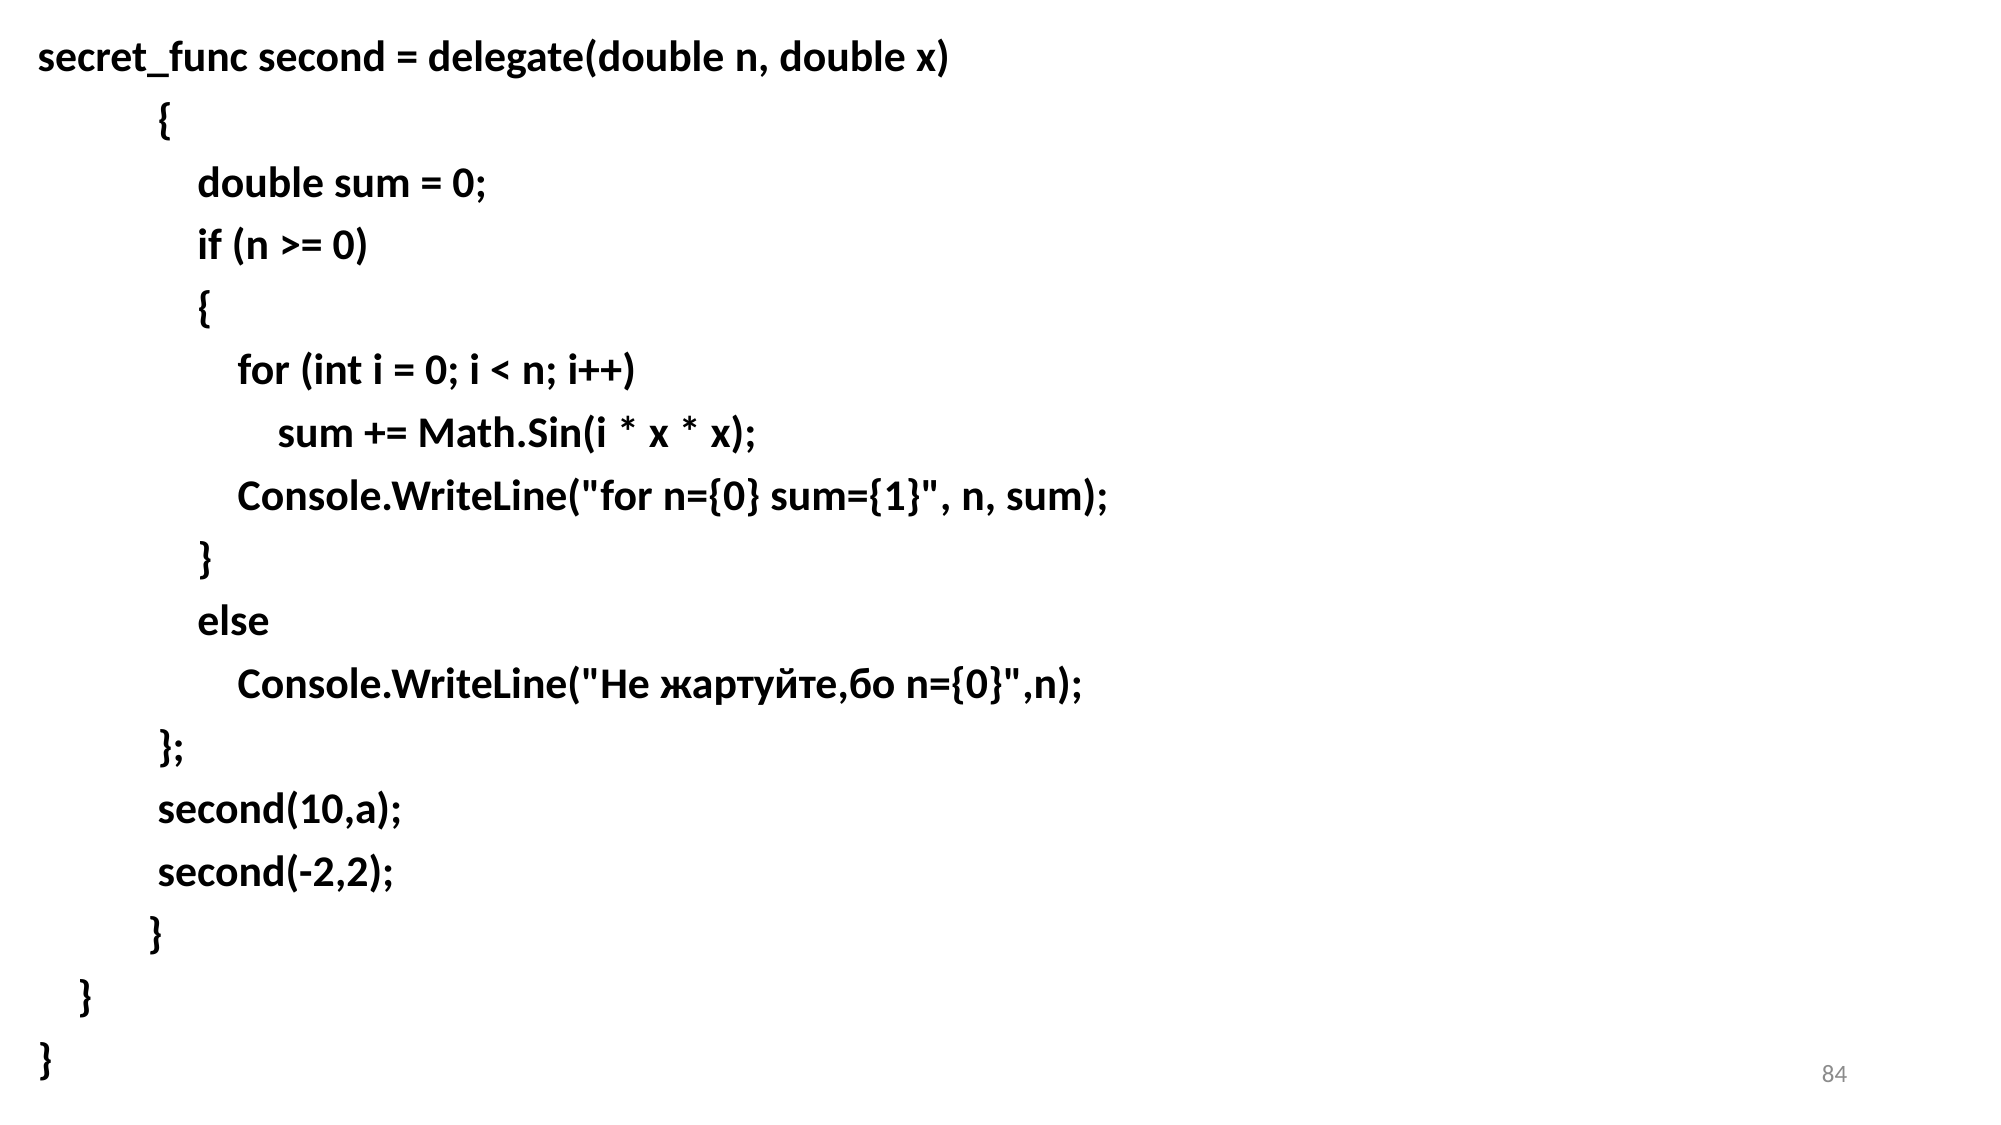

secret_func second = delegate(double n, double x)
            {
                double sum = 0;
                if (n >= 0)
                {
                    for (int i = 0; i < n; i++)
                        sum += Math.Sin(i * x * x);
                    Console.WriteLine("for n={0} sum={1}", n, sum);
                }
                else
                    Console.WriteLine("Не жартуйте,бо n={0}",n);
            };
            second(10,a);
            second(-2,2);
           }
    }
}
84